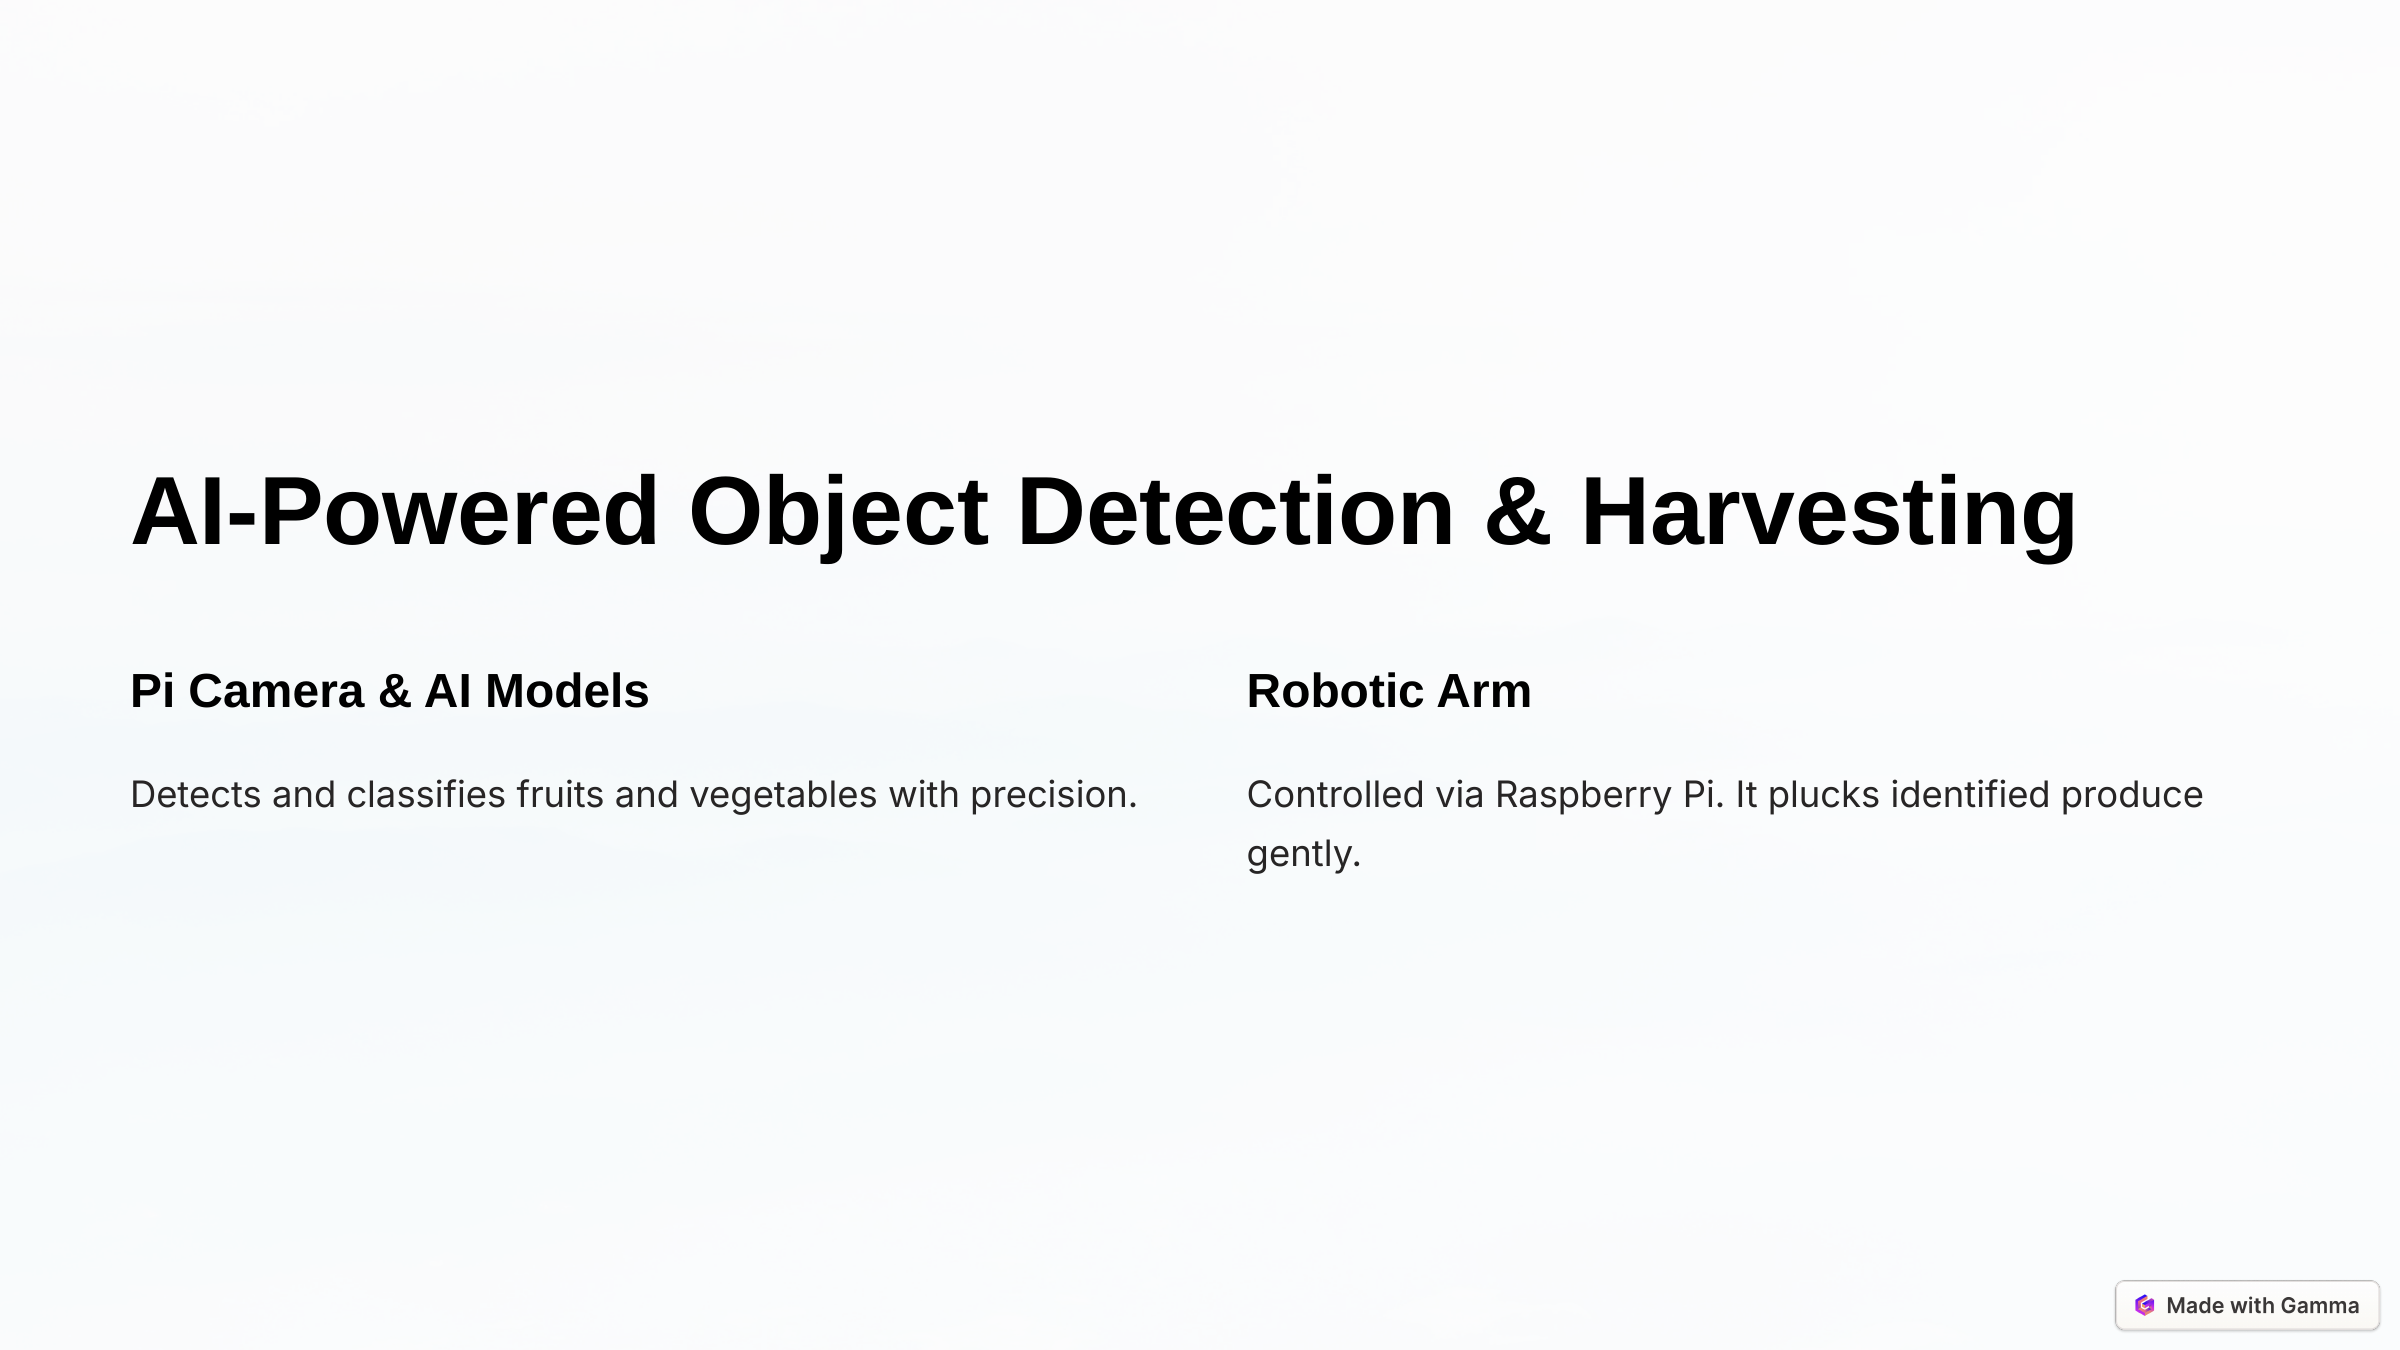

AI-Powered Object Detection & Harvesting
Pi Camera & AI Models
Robotic Arm
Detects and classifies fruits and vegetables with precision.
Controlled via Raspberry Pi. It plucks identified produce gently.